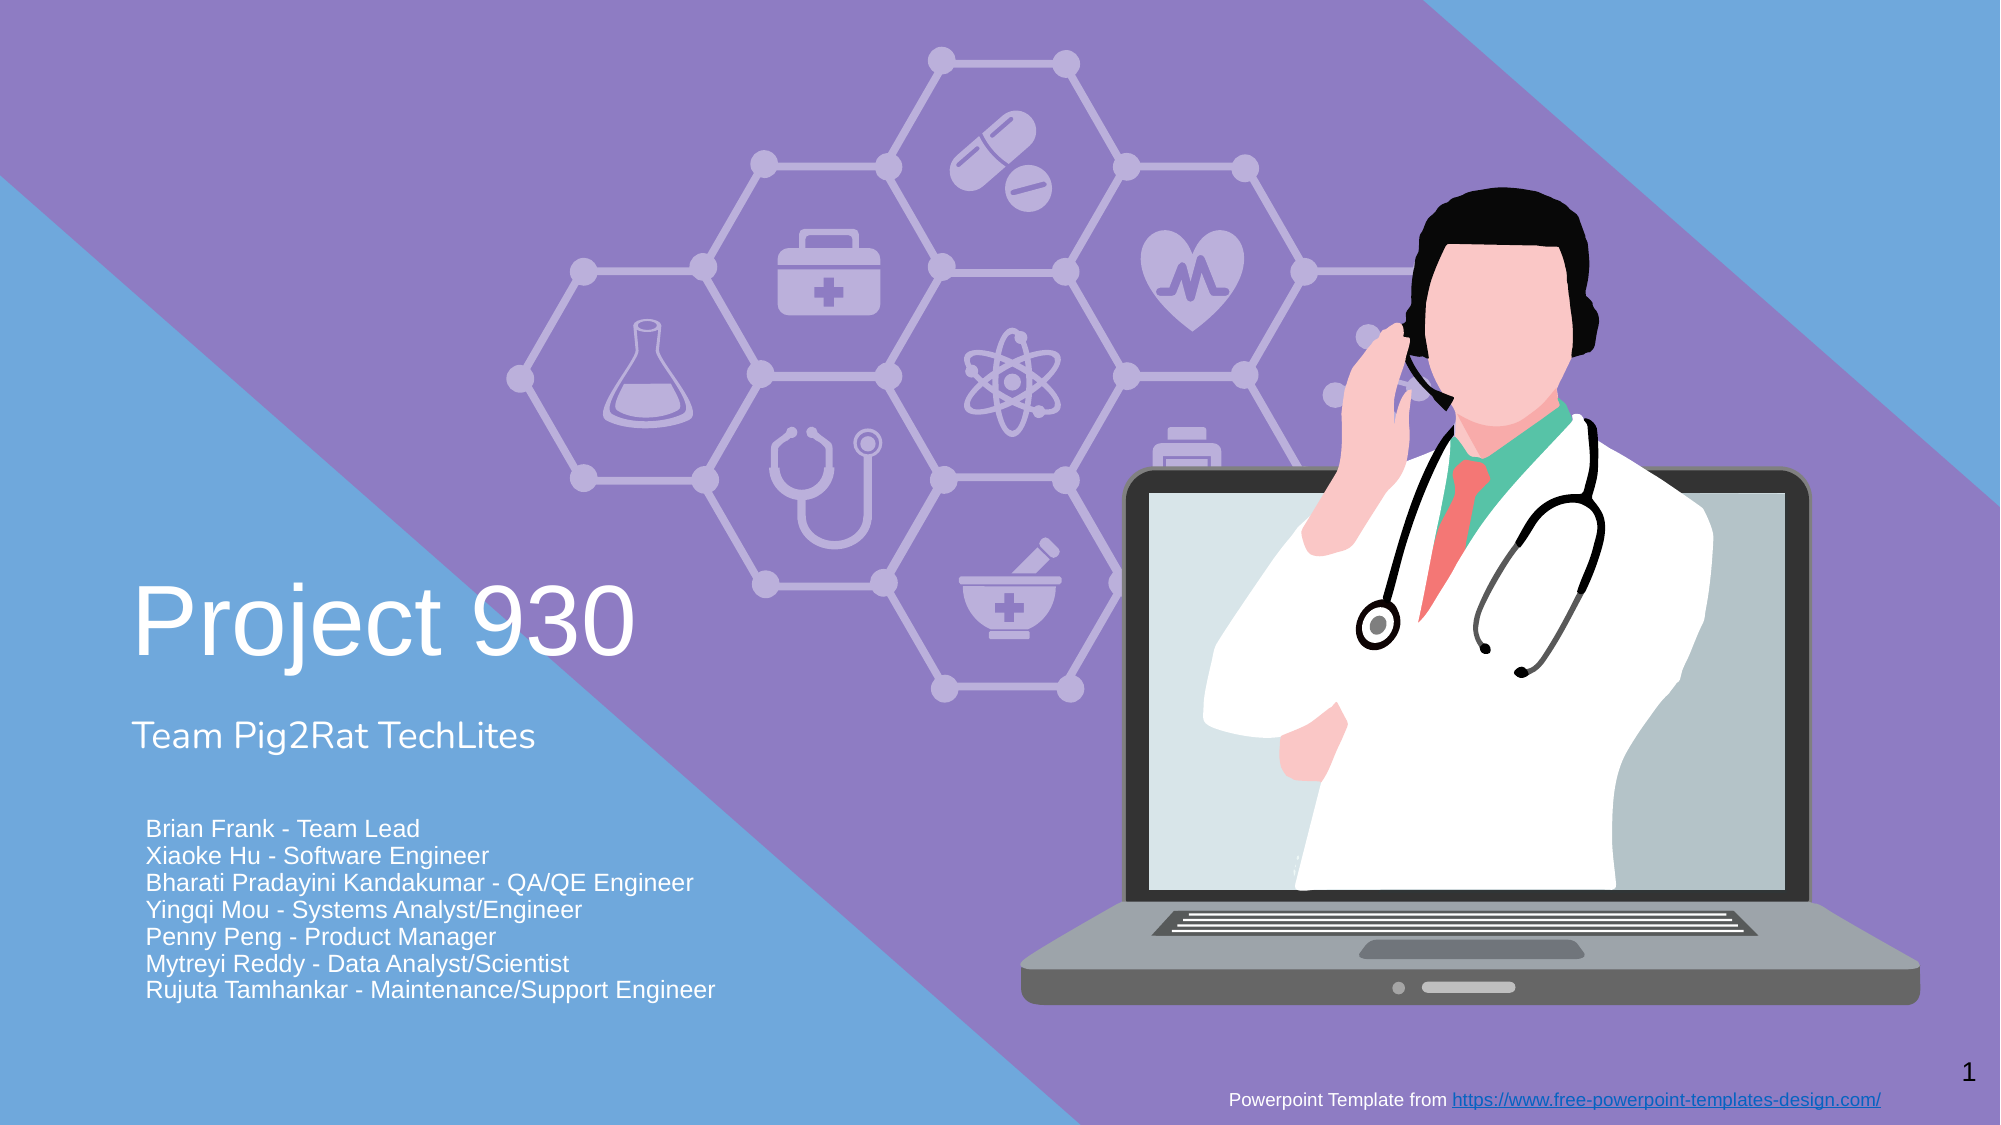

Project 930
Team Pig2Rat TechLites
Brian Frank - Team Lead
Xiaoke Hu - Software Engineer
Bharati Pradayini Kandakumar - QA/QE Engineer
Yingqi Mou - Systems Analyst/Engineer
Penny Peng - Product Manager
Mytreyi Reddy - Data Analyst/Scientist
Rujuta Tamhankar - Maintenance/Support Engineer

1
Powerpoint Template from https://www.free-powerpoint-templates-design.com/